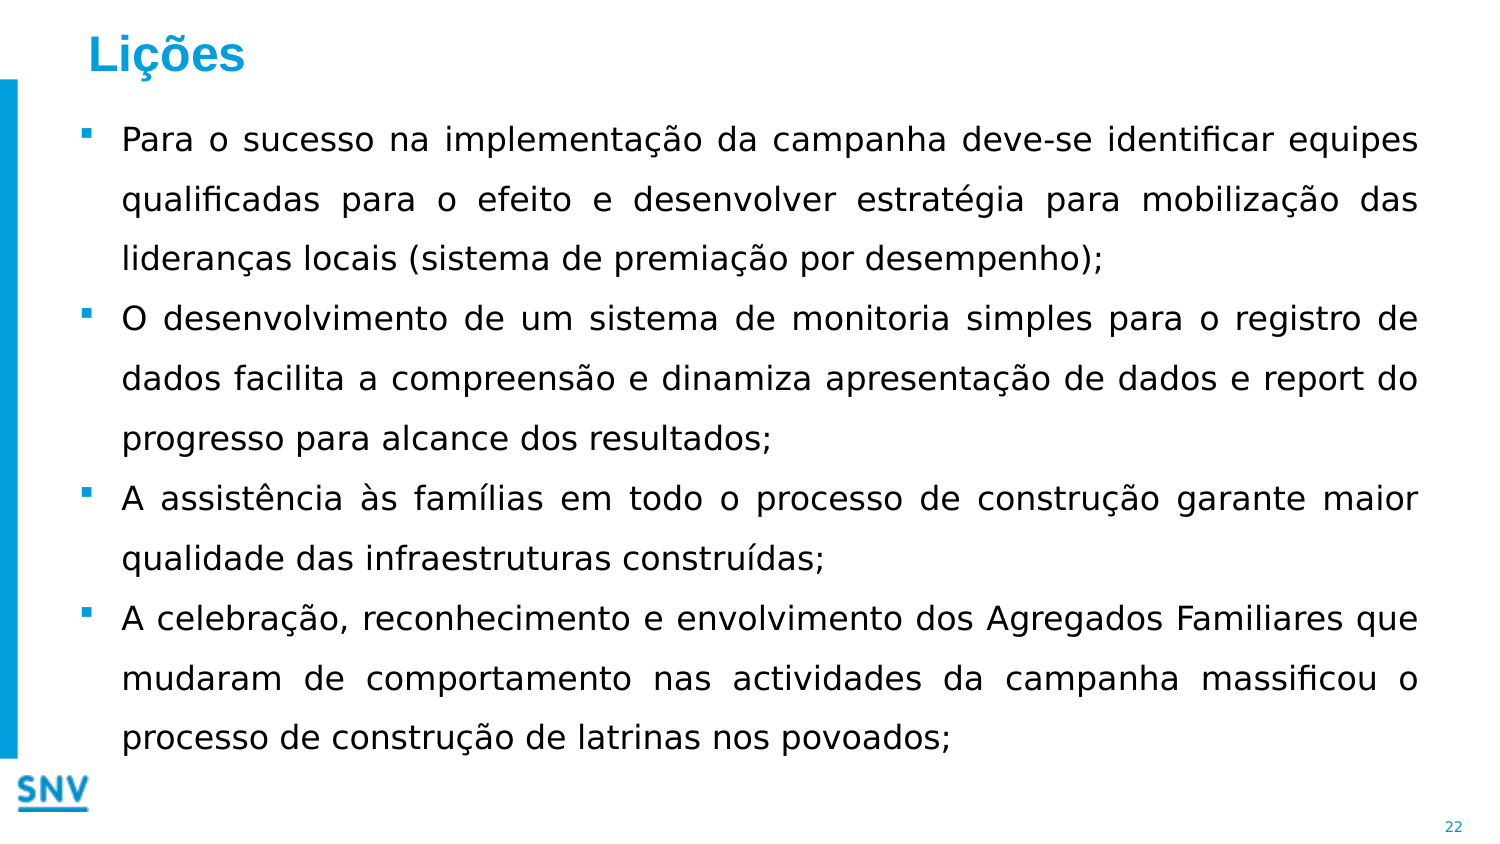

# Lições
Para o sucesso na implementação da campanha deve-se identificar equipes qualificadas para o efeito e desenvolver estratégia para mobilização das lideranças locais (sistema de premiação por desempenho);
O desenvolvimento de um sistema de monitoria simples para o registro de dados facilita a compreensão e dinamiza apresentação de dados e report do progresso para alcance dos resultados;
A assistência às famílias em todo o processo de construção garante maior qualidade das infraestruturas construídas;
A celebração, reconhecimento e envolvimento dos Agregados Familiares que mudaram de comportamento nas actividades da campanha massificou o processo de construção de latrinas nos povoados;
22